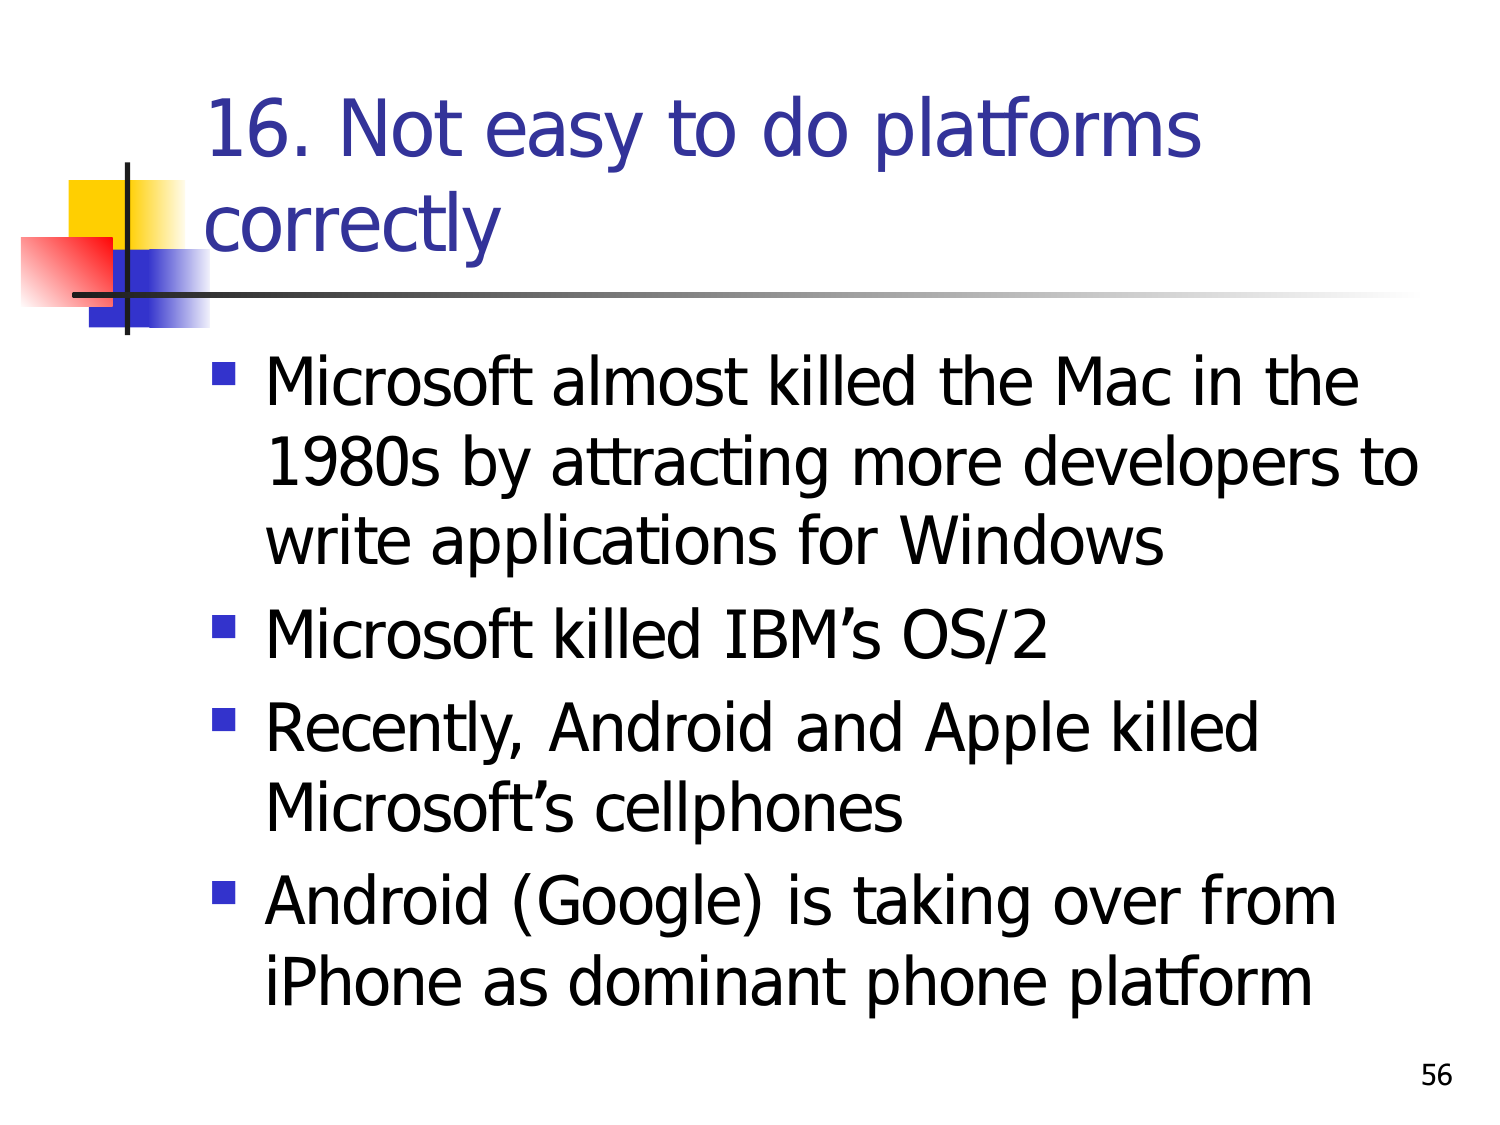

# 16. Not easy to do platforms correctly
Microsoft almost killed the Mac in the 1980s by attracting more developers to write applications for Windows
Microsoft killed IBM’s OS/2
Recently, Android and Apple killed Microsoft’s cellphones
Android (Google) is taking over from iPhone as dominant phone platform
56